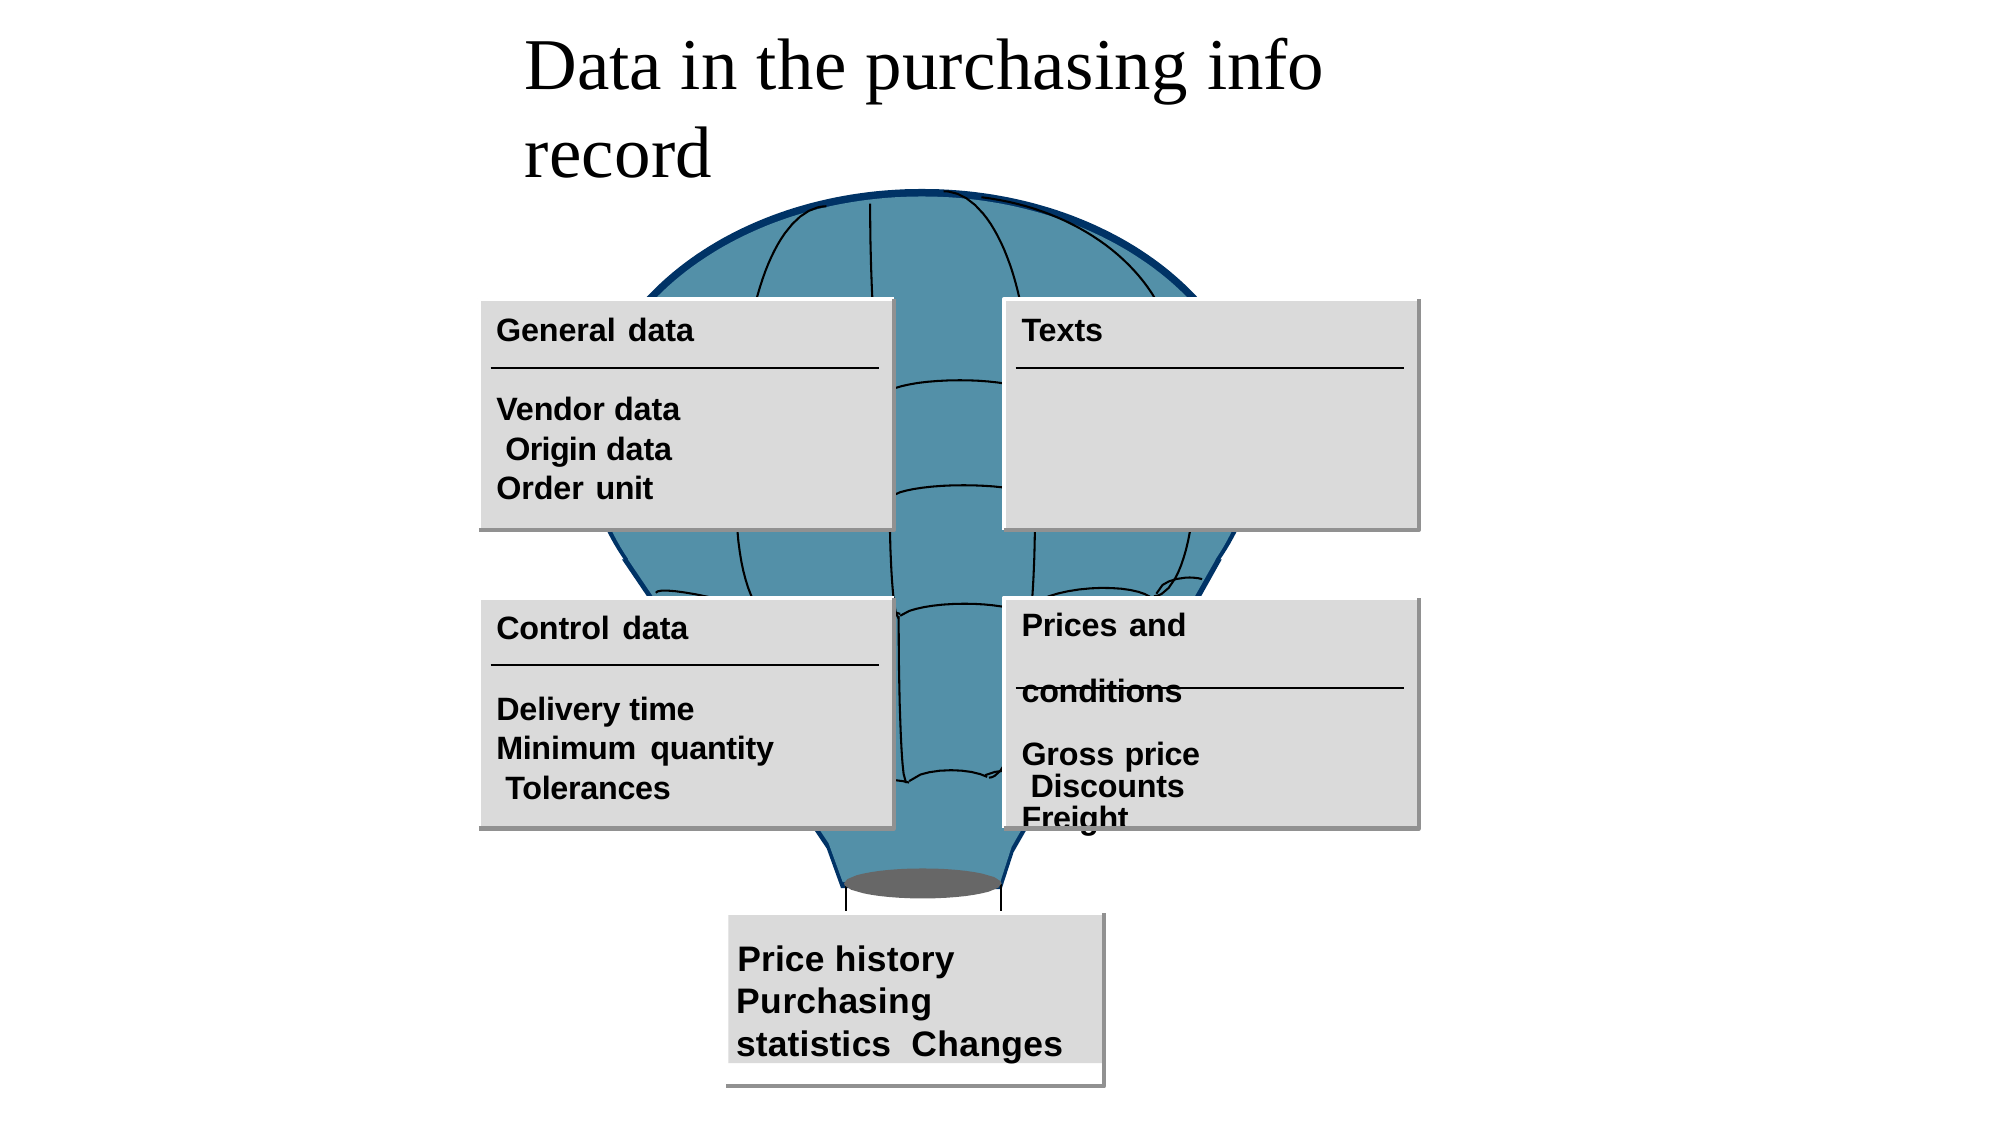

# Data in the purchasing info record

General data
Texts
Vendor data  Origin data  Order unit

Prices and  conditions
Gross price  Discounts  Freight
Control data

Delivery time  Minimum quantity  Tolerances

Price history  Purchasing statistics  Changes